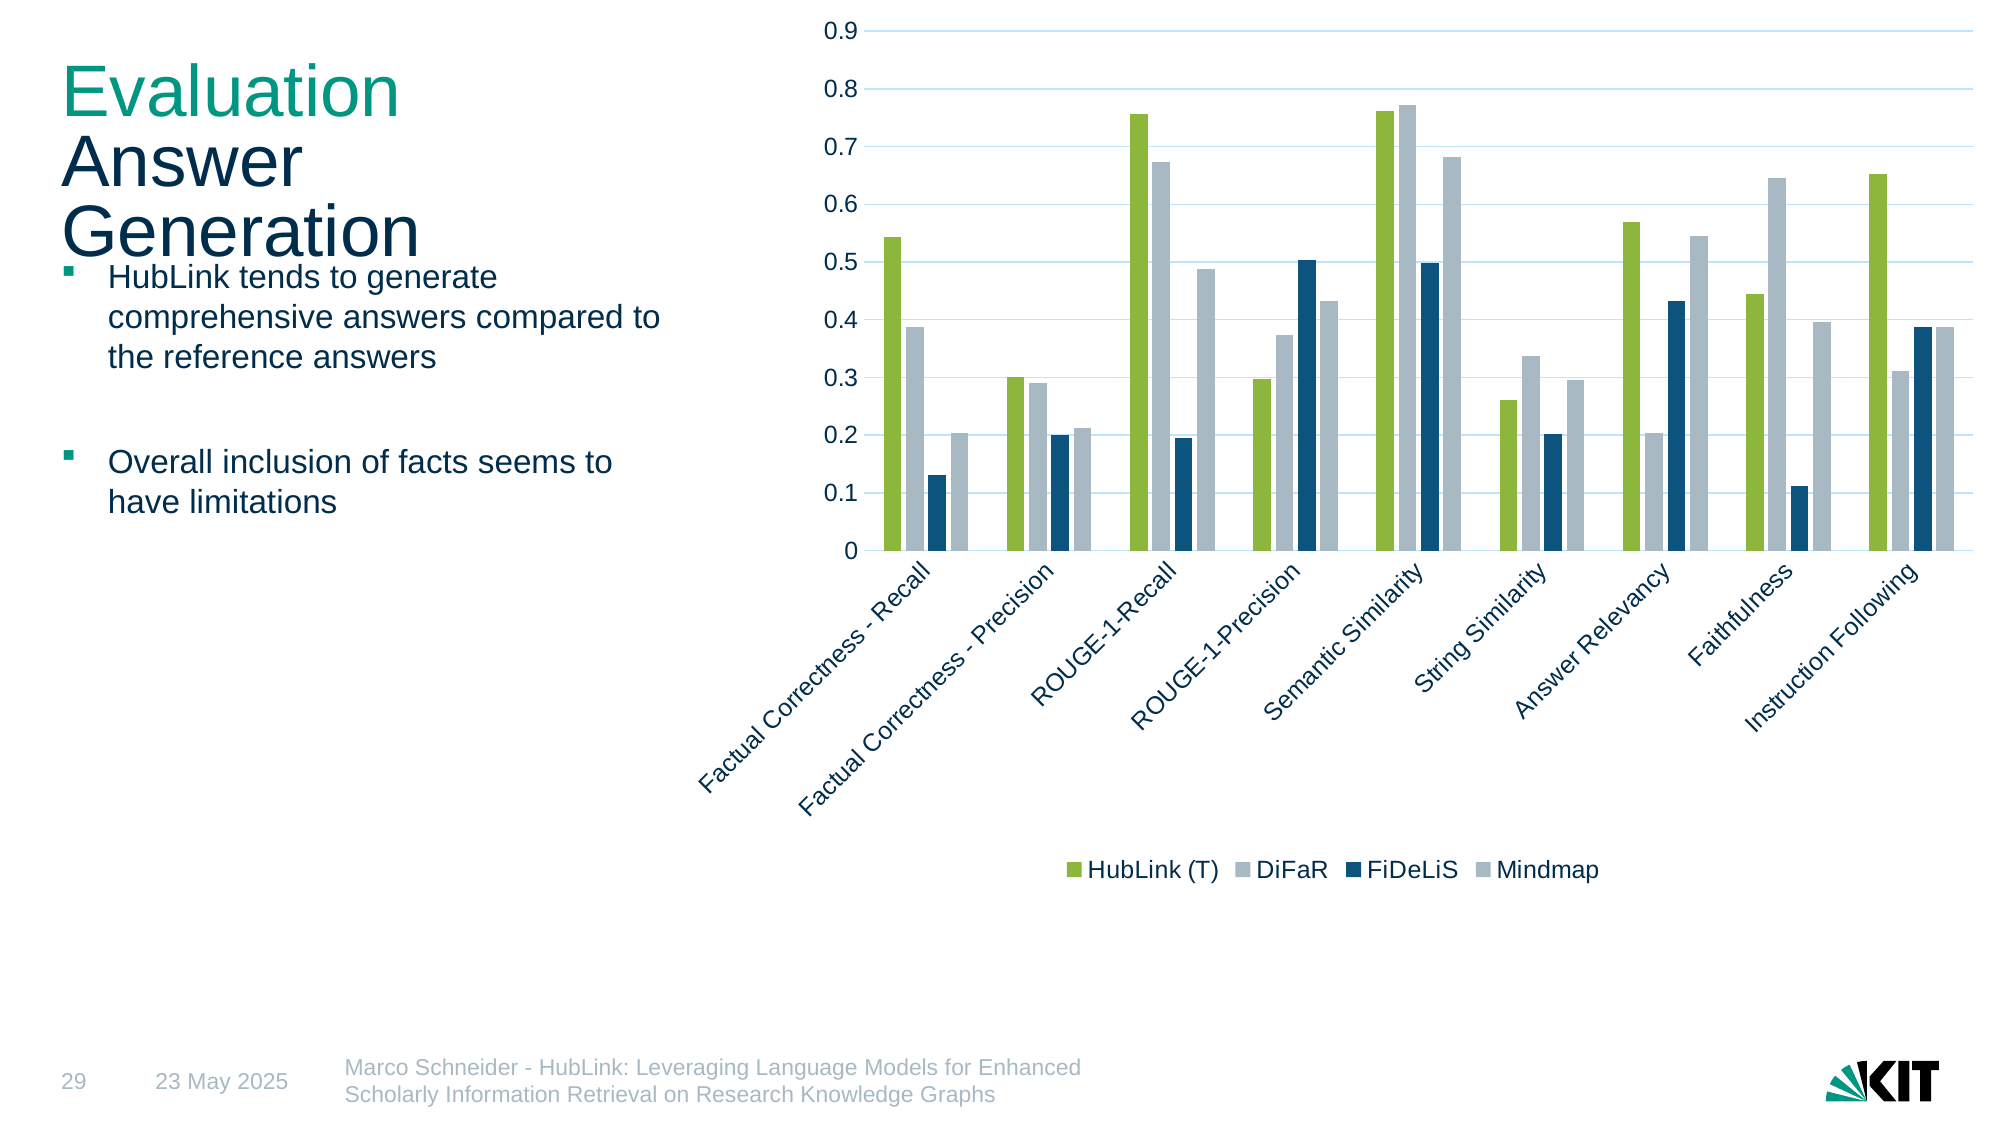

### Chart

| Category | HubLink (T) | DiFaR | FiDeLiS | Mindmap |
|---|---|---|---|---|
| Factual Correctness - Recall | 0.543 | 0.387 | 0.131 | 0.203 |
| Factual Correctness - Precision | 0.301 | 0.29 | 0.201 | 0.212 |
| ROUGE-1-Recall | 0.757 | 0.674 | 0.195 | 0.487 |
| ROUGE-1-Precision | 0.298 | 0.374 | 0.503 | 0.432 |
| Semantic Similarity | 0.761 | 0.772 | 0.499 | 0.682 |
| String Similarity | 0.261 | 0.338 | 0.202 | 0.296 |
| Answer Relevancy | 0.57 | 0.203 | 0.432 | 0.545 |
| Faithfulness | 0.445 | 0.645 | 0.112 | 0.396 |
| Instruction Following | 0.653 | 0.312 | 0.388 | 0.388 |
# Evaluation
Answer Generation
HubLink tends to generate comprehensive answers compared to the reference answers

Overall inclusion of facts seems to have limitations

29
23 May 2025
Marco Schneider - HubLink: Leveraging Language Models for Enhanced Scholarly Information Retrieval on Research Knowledge Graphs